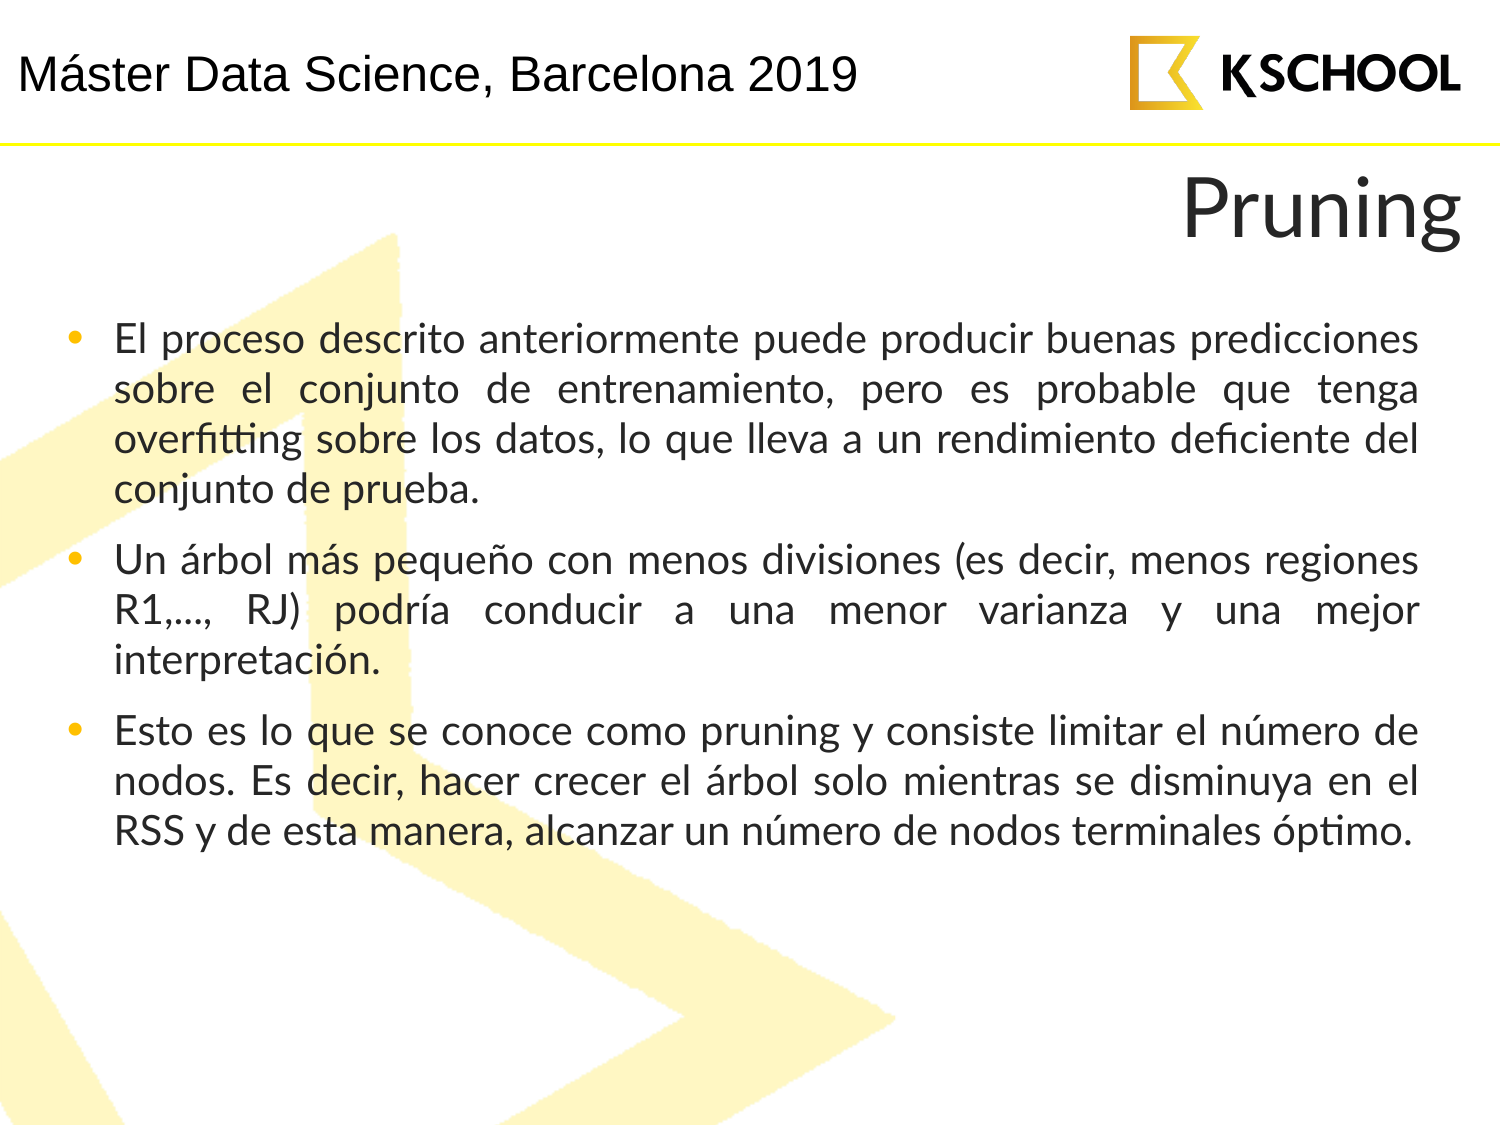

# Pruning
El proceso descrito anteriormente puede producir buenas predicciones sobre el conjunto de entrenamiento, pero es probable que tenga overfitting sobre los datos, lo que lleva a un rendimiento deficiente del conjunto de prueba.
Un árbol más pequeño con menos divisiones (es decir, menos regiones R1,..., RJ) podría conducir a una menor varianza y una mejor interpretación.
Esto es lo que se conoce como pruning y consiste limitar el número de nodos. Es decir, hacer crecer el árbol solo mientras se disminuya en el RSS y de esta manera, alcanzar un número de nodos terminales óptimo.